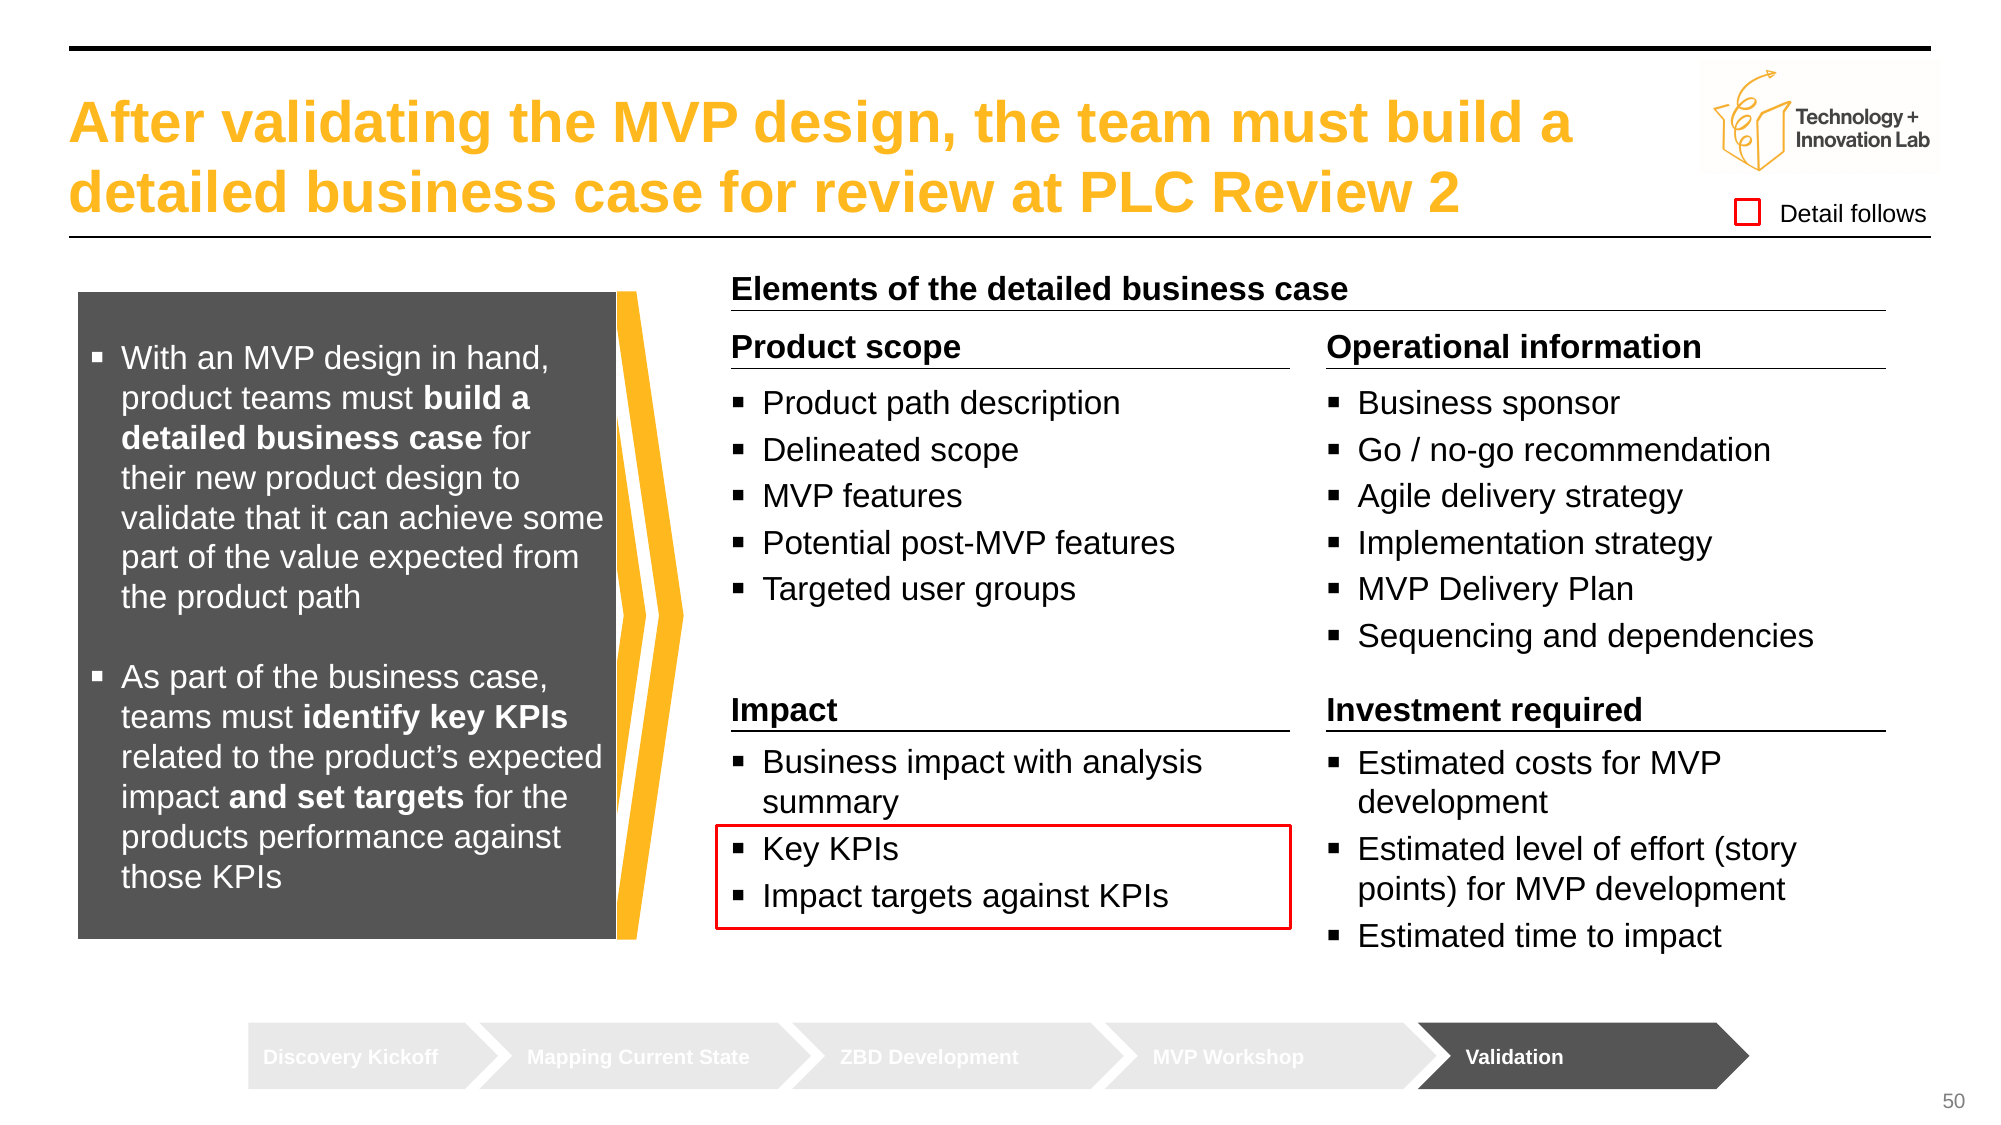

# After validating the MVP design, the team must build a detailed business case for review at PLC Review 2
Detail follows

Elements of the detailed business case
With an MVP design in hand, product teams must build a detailed business case for their new product design to validate that it can achieve some part of the value expected from the product path
As part of the business case, teams must identify key KPIs related to the product’s expected impact and set targets for the products performance against those KPIs

Product scope
Operational information
Product path description
Delineated scope
MVP features
Potential post-MVP features
Targeted user groups
Business sponsor
Go / no-go recommendation
Agile delivery strategy
Implementation strategy
MVP Delivery Plan
Sequencing and dependencies
Impact
Investment required
Business impact with analysis summary
Key KPIs
Impact targets against KPIs
Estimated costs for MVP development
Estimated level of effort (story points) for MVP development
Estimated time to impact

Discovery Kickoff
Mapping Current State
ZBD Development
MVP Workshop
Validation